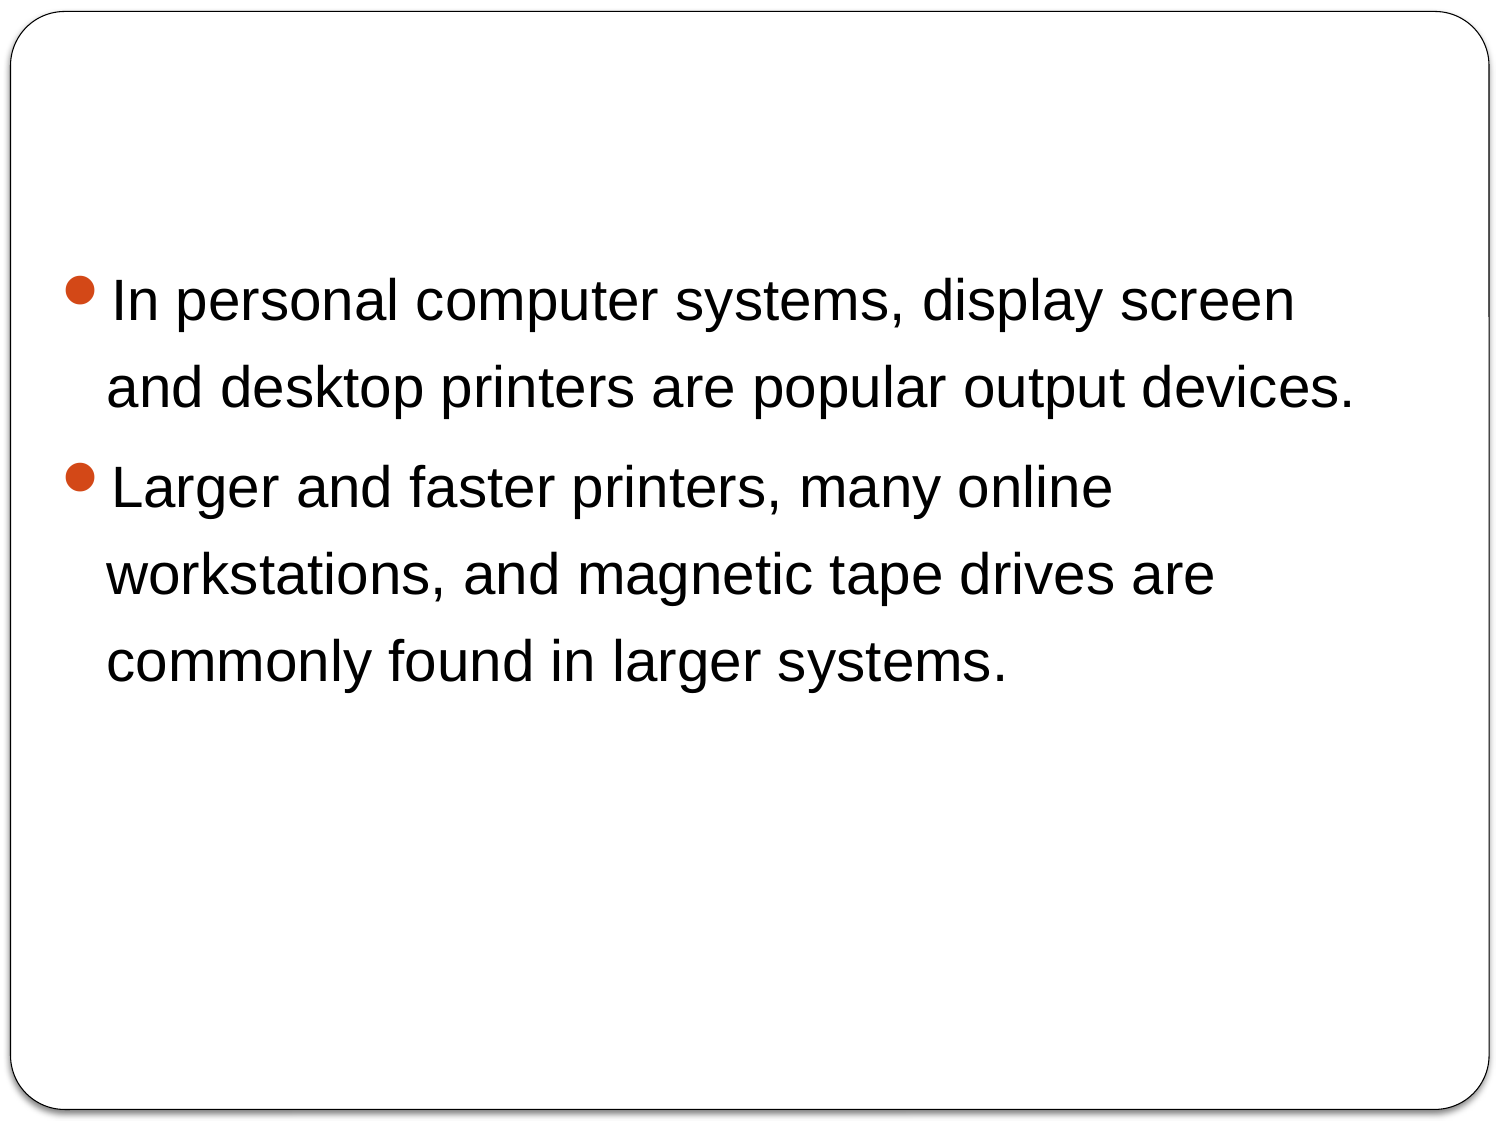

In personal computer systems, display screen and desktop printers are popular output devices.
Larger and faster printers, many online workstations, and magnetic tape drives are commonly found in larger systems.